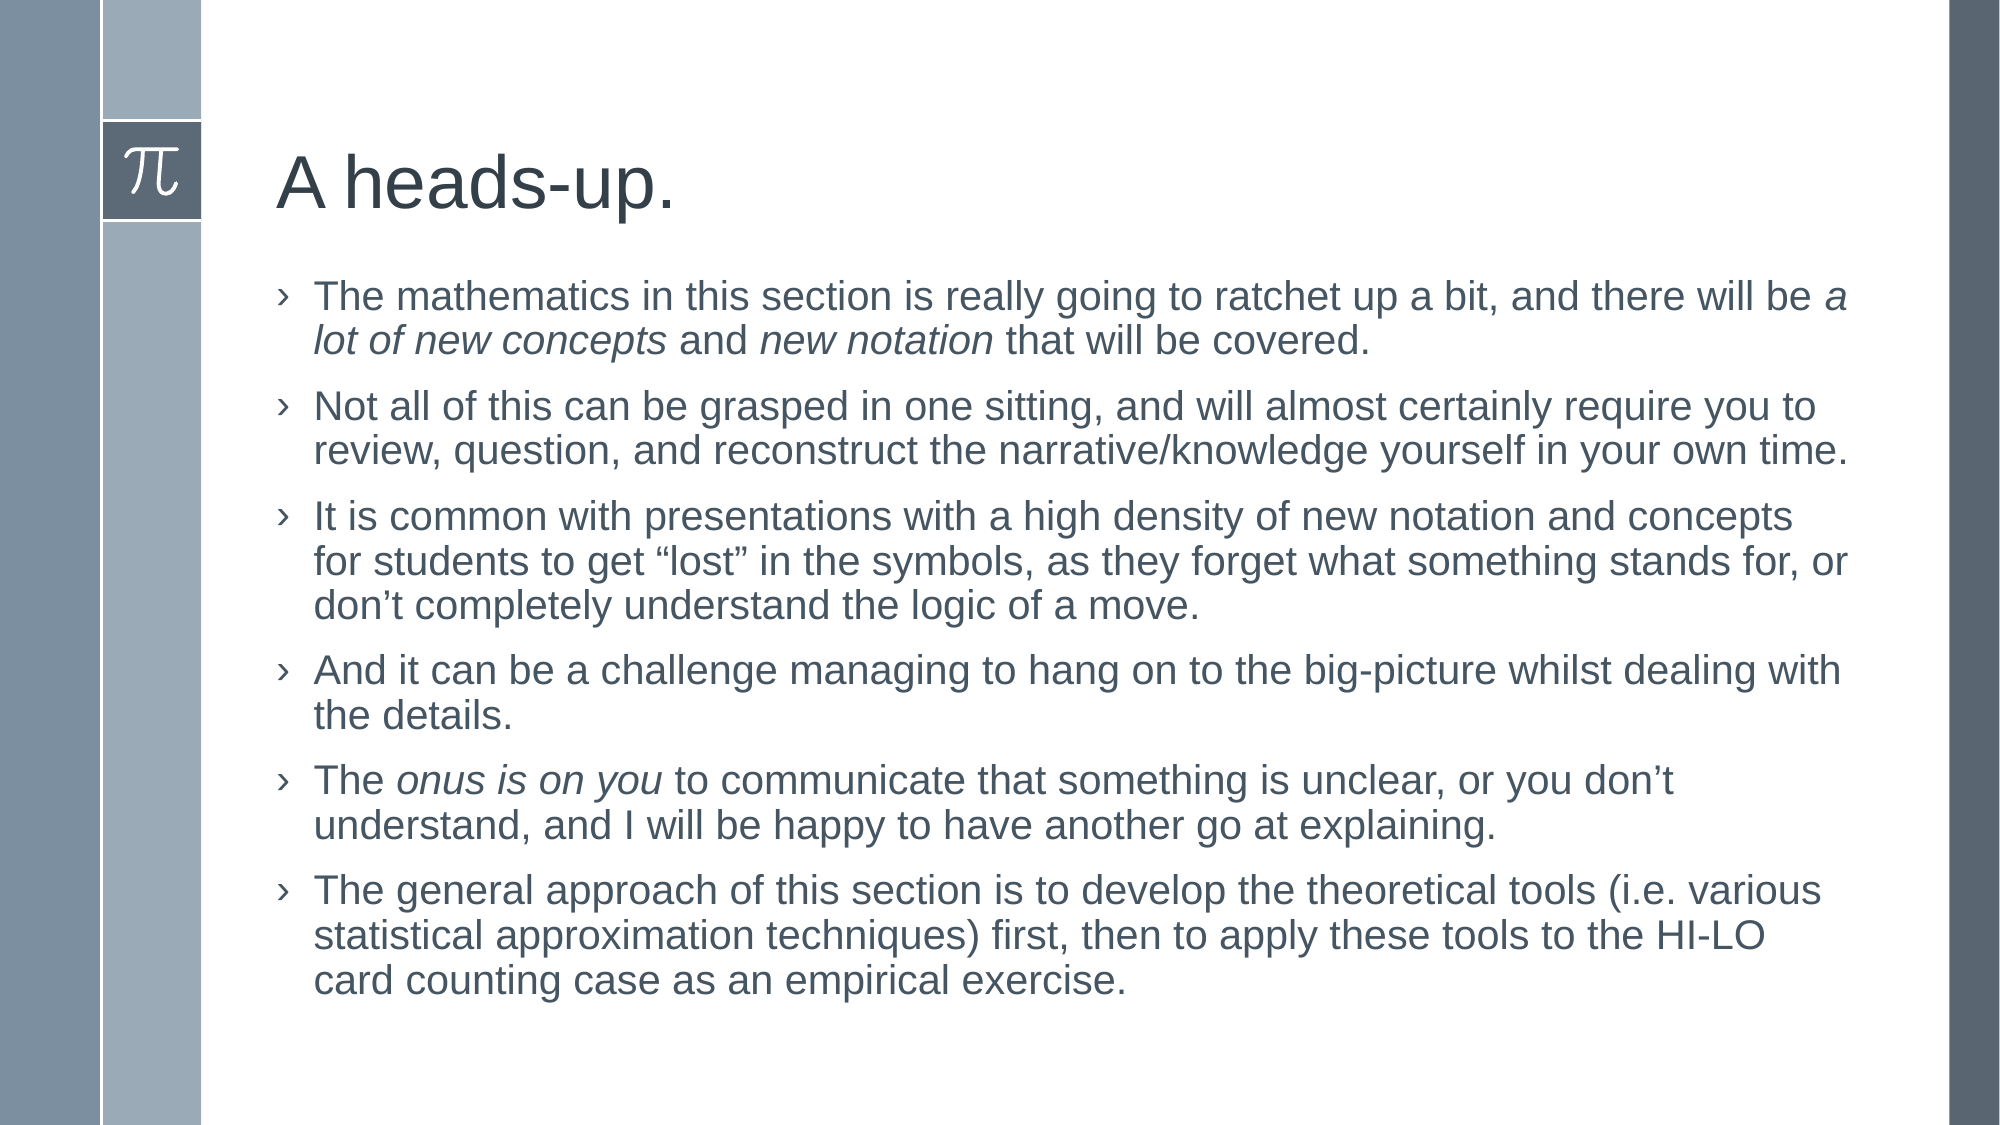

# A heads-up.
The mathematics in this section is really going to ratchet up a bit, and there will be a lot of new concepts and new notation that will be covered.
Not all of this can be grasped in one sitting, and will almost certainly require you to review, question, and reconstruct the narrative/knowledge yourself in your own time.
It is common with presentations with a high density of new notation and concepts for students to get “lost” in the symbols, as they forget what something stands for, or don’t completely understand the logic of a move.
And it can be a challenge managing to hang on to the big-picture whilst dealing with the details.
The onus is on you to communicate that something is unclear, or you don’t understand, and I will be happy to have another go at explaining.
The general approach of this section is to develop the theoretical tools (i.e. various statistical approximation techniques) first, then to apply these tools to the HI-LO card counting case as an empirical exercise.